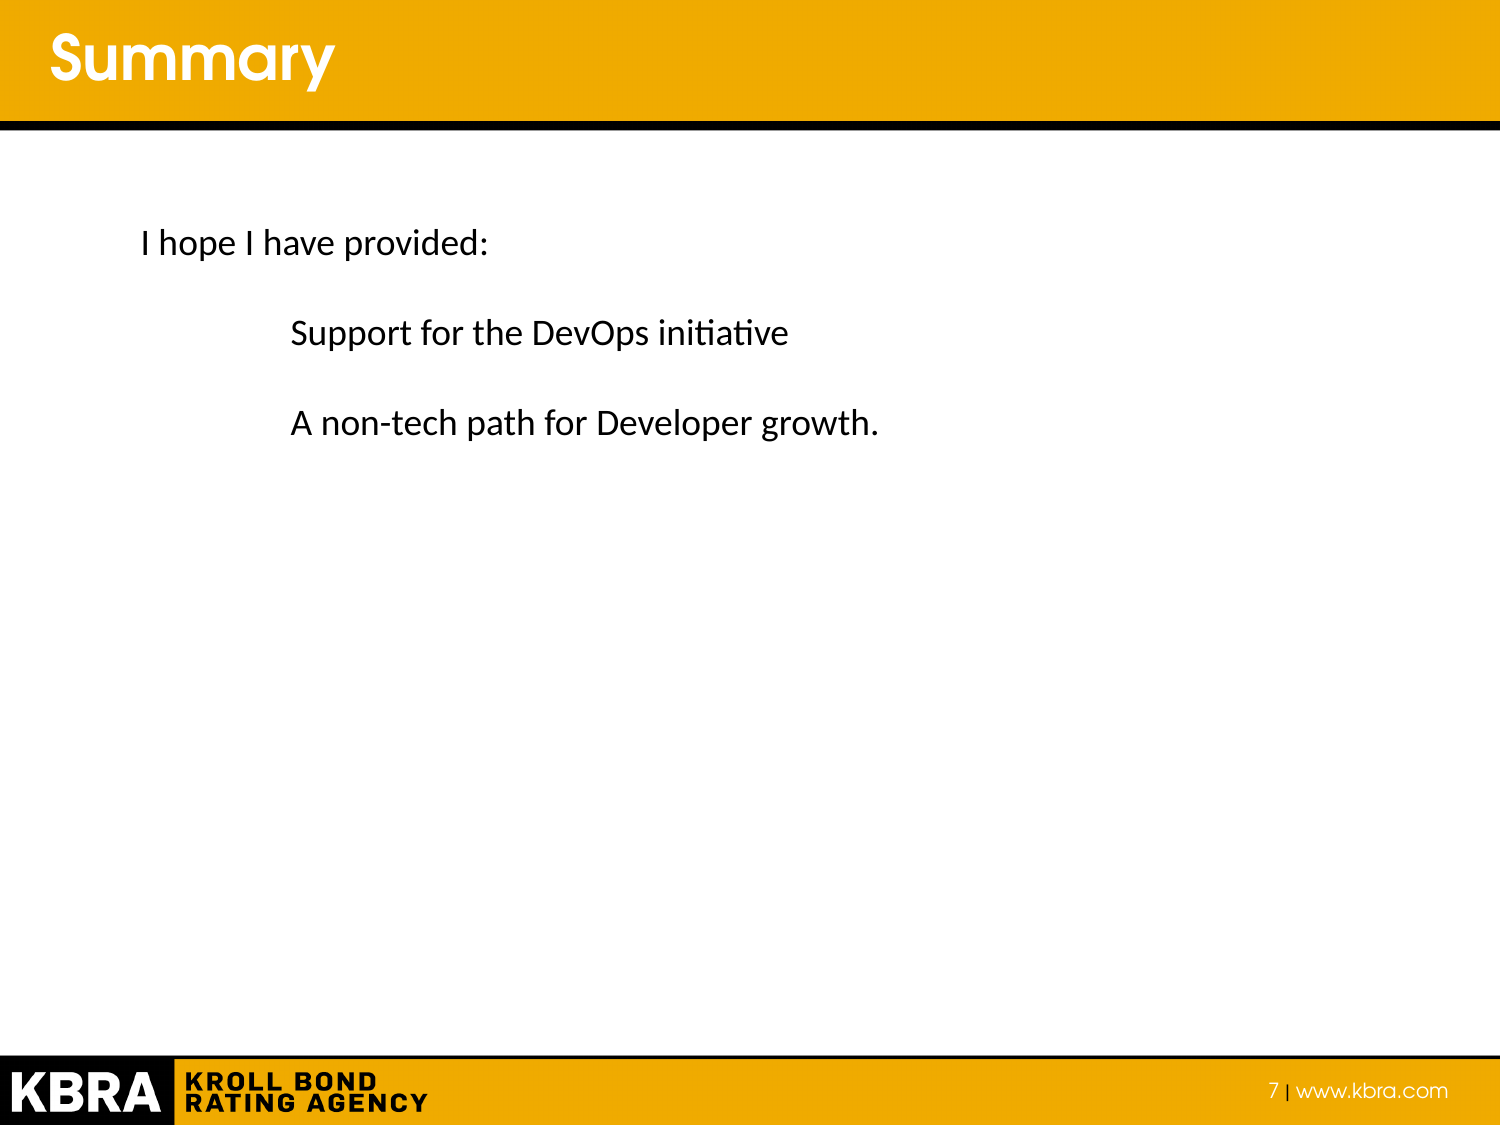

# Summary
I hope I have provided:

	Support for the DevOps initiative

	A non-tech path for Developer growth.